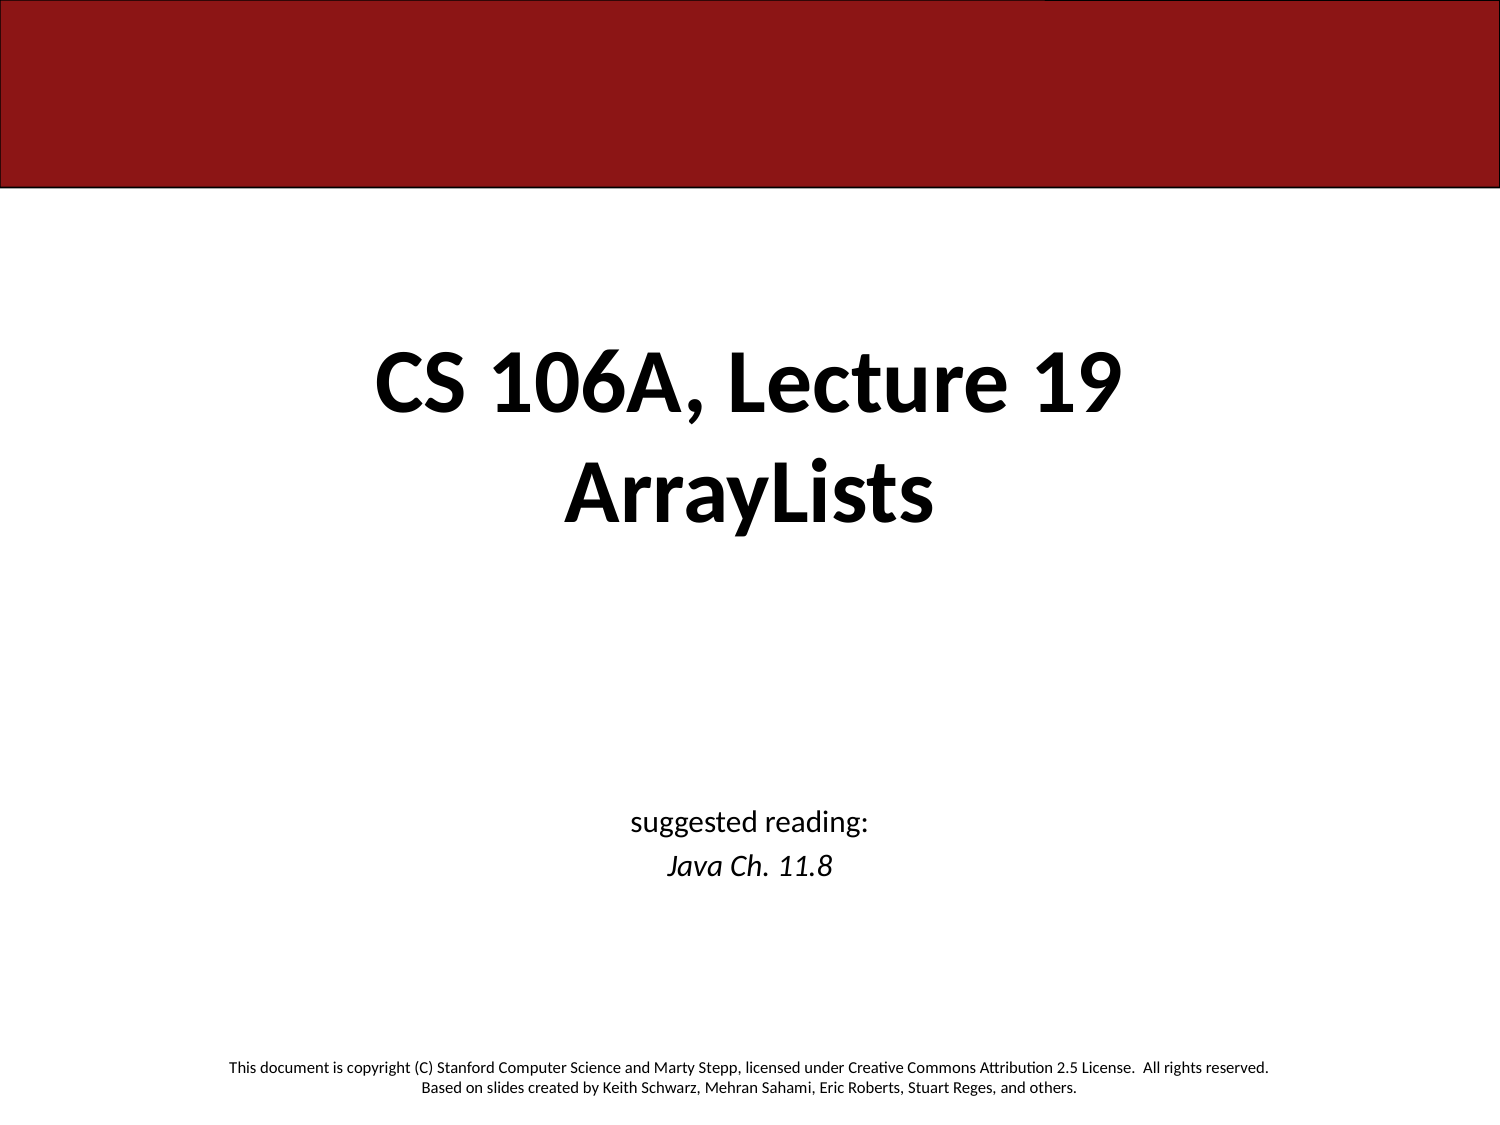

# CS 106A, Lecture 19 ArrayLists

suggested reading:
Java Ch. 11.8